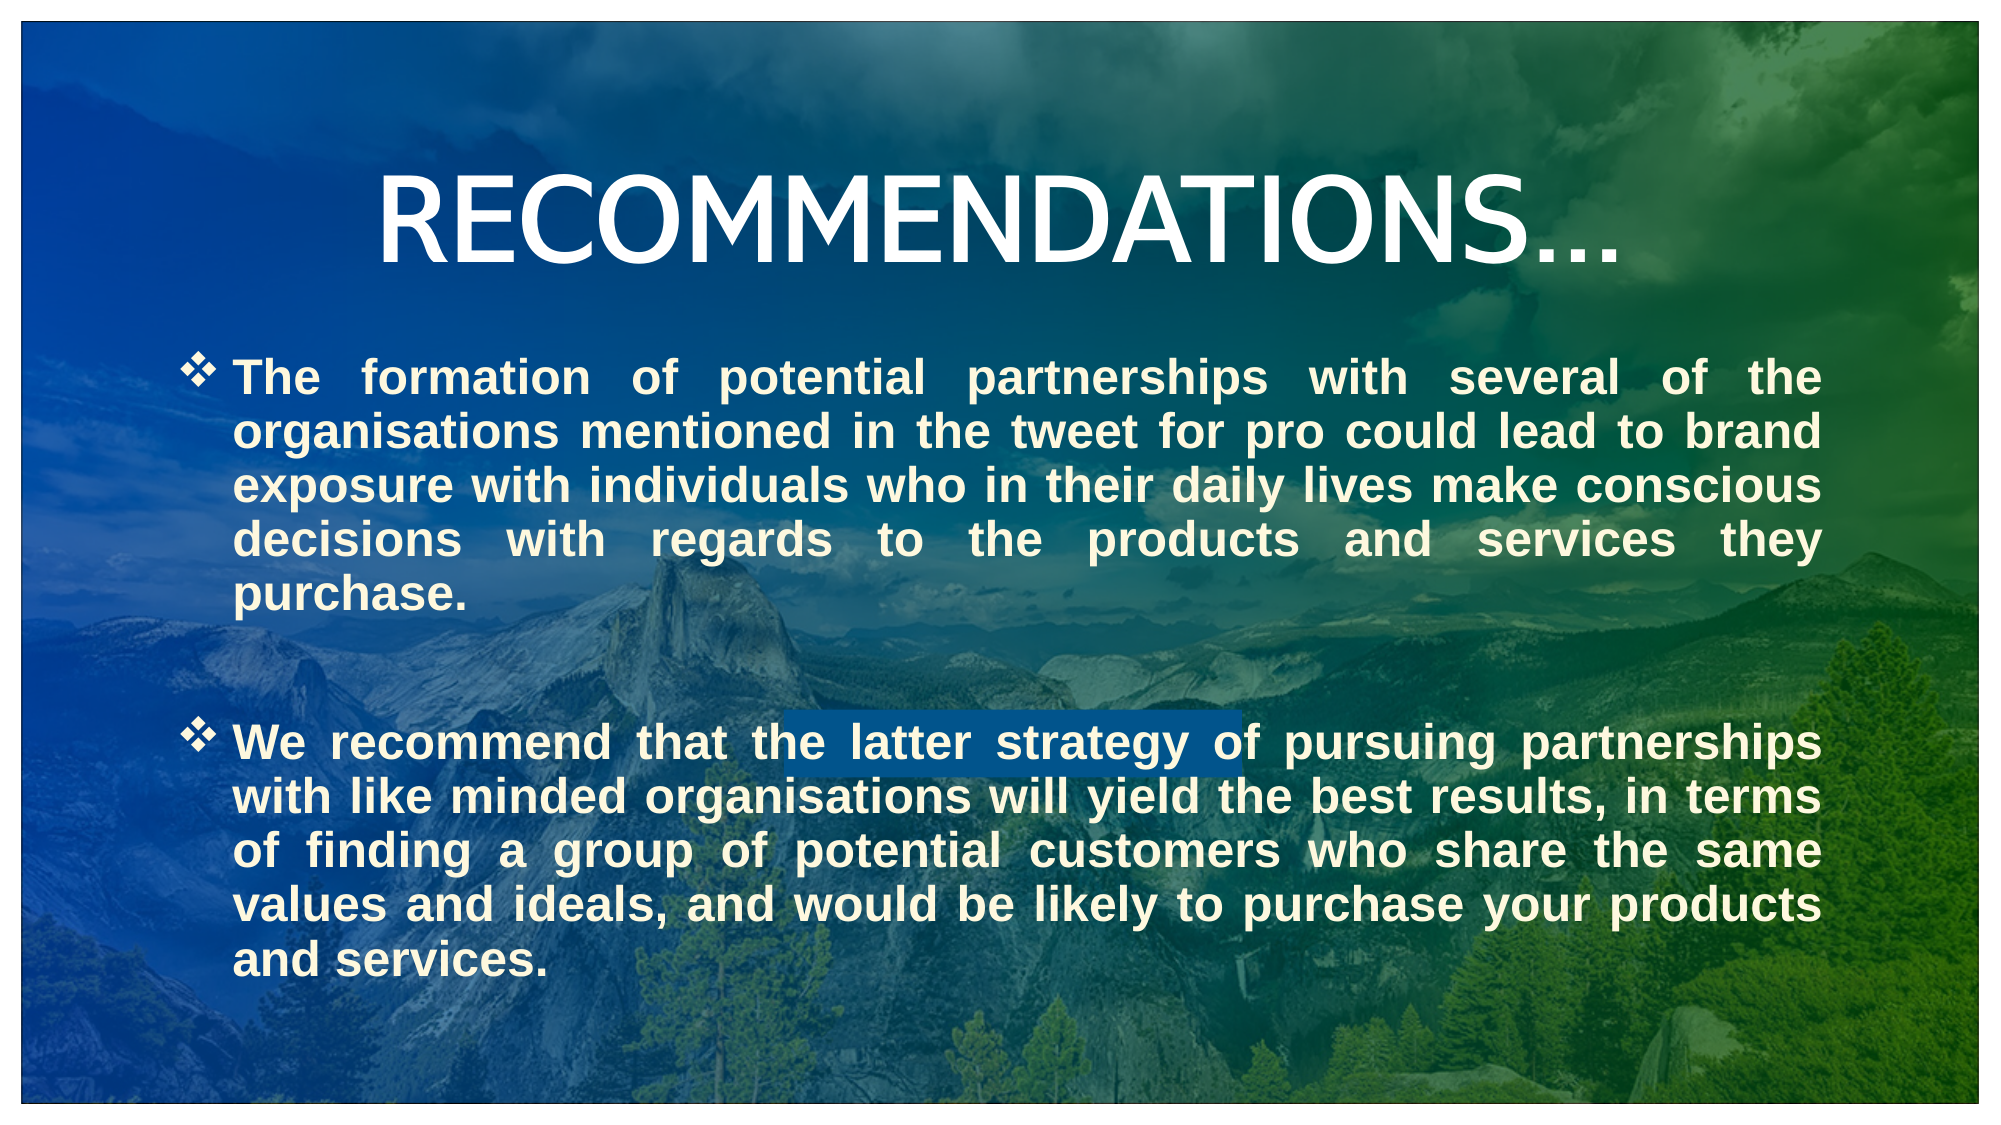

# RECOMMENDATIONS…
The formation of potential partnerships with several of the organisations mentioned in the tweet for pro could lead to brand exposure with individuals who in their daily lives make conscious decisions with regards to the products and services they purchase.

We recommend that the latter strategy of pursuing partnerships with like minded organisations will yield the best results, in terms of finding a group of potential customers who share the same values and ideals, and would be likely to purchase your products and services.